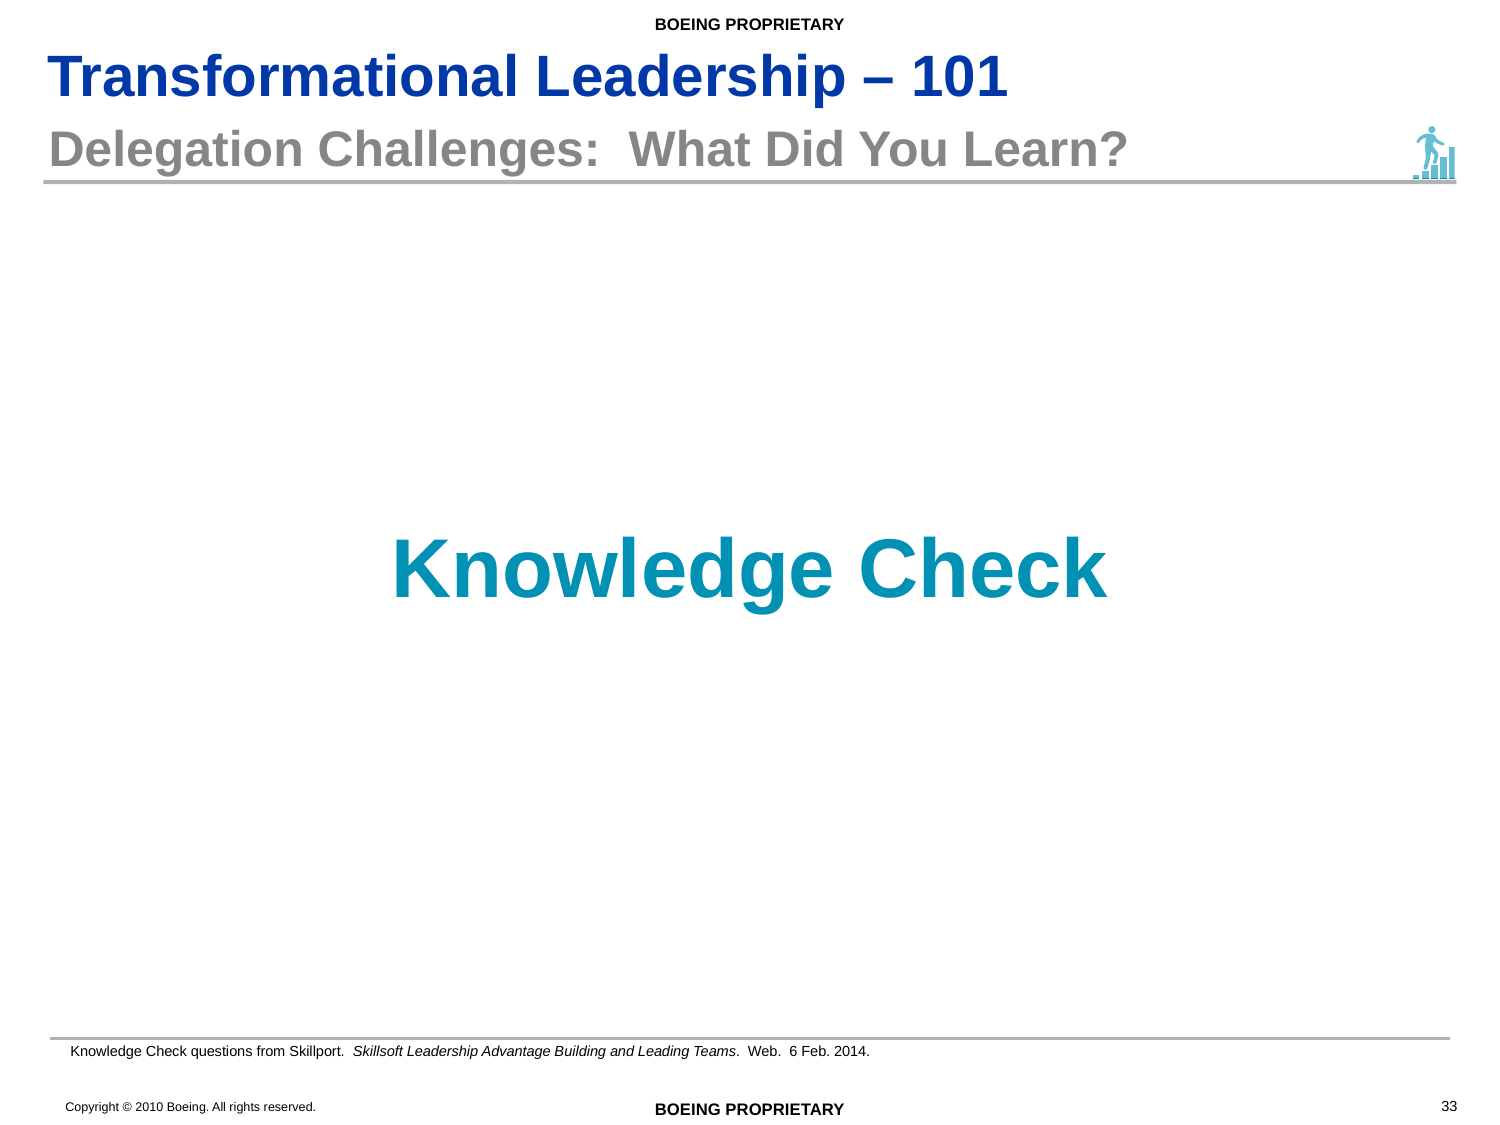

# Delegation Challenges:  What Did You Learn?
Knowledge Check
Knowledge Check questions from Skillport.  Skillsoft Leadership Advantage Building and Leading Teams.  Web.  6 Feb. 2014.
33